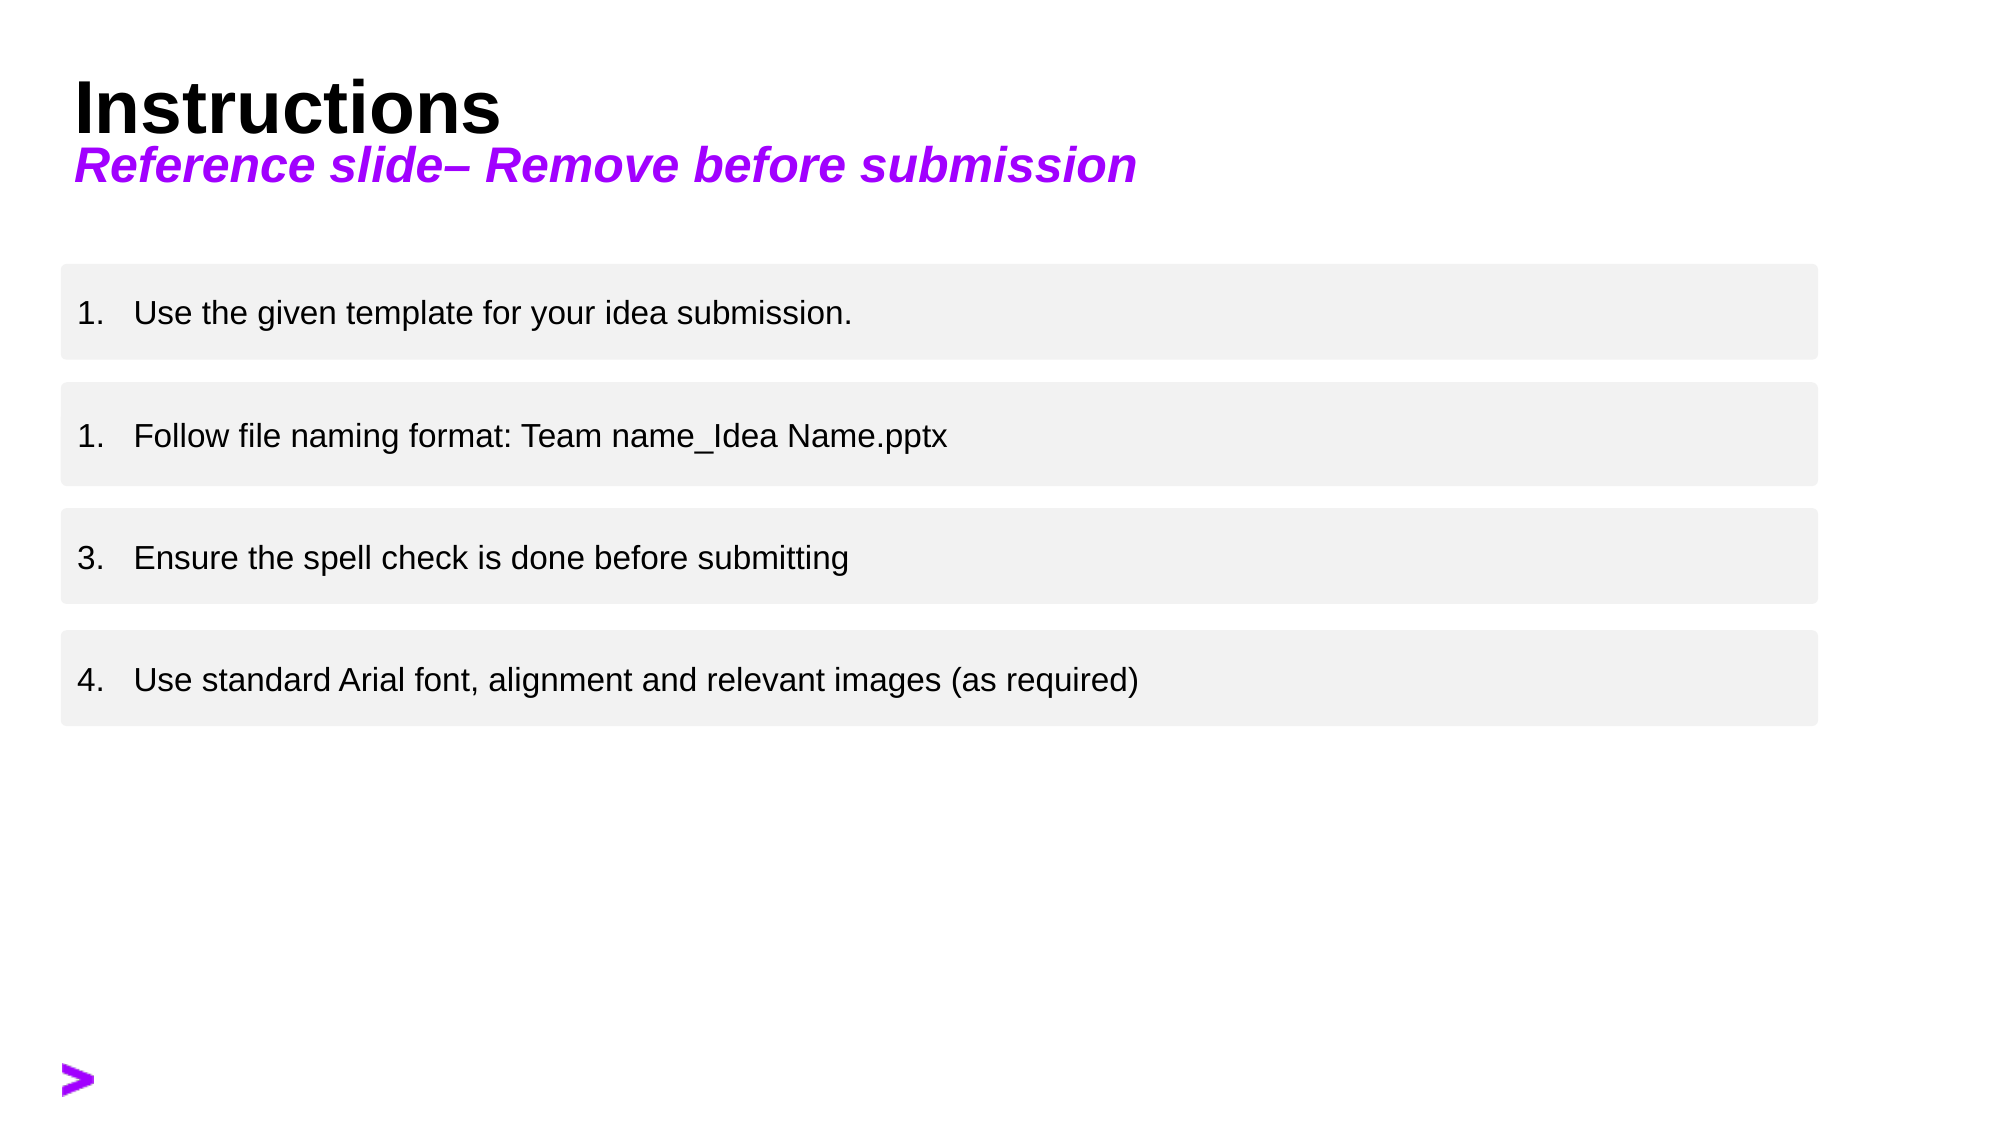

# Instructions Reference slide– Remove before submission
Use the given template for your idea submission.
Follow file naming format: Team name_Idea Name.pptx
Ensure the spell check is done before submitting
Use standard Arial font, alignment and relevant images (as required)